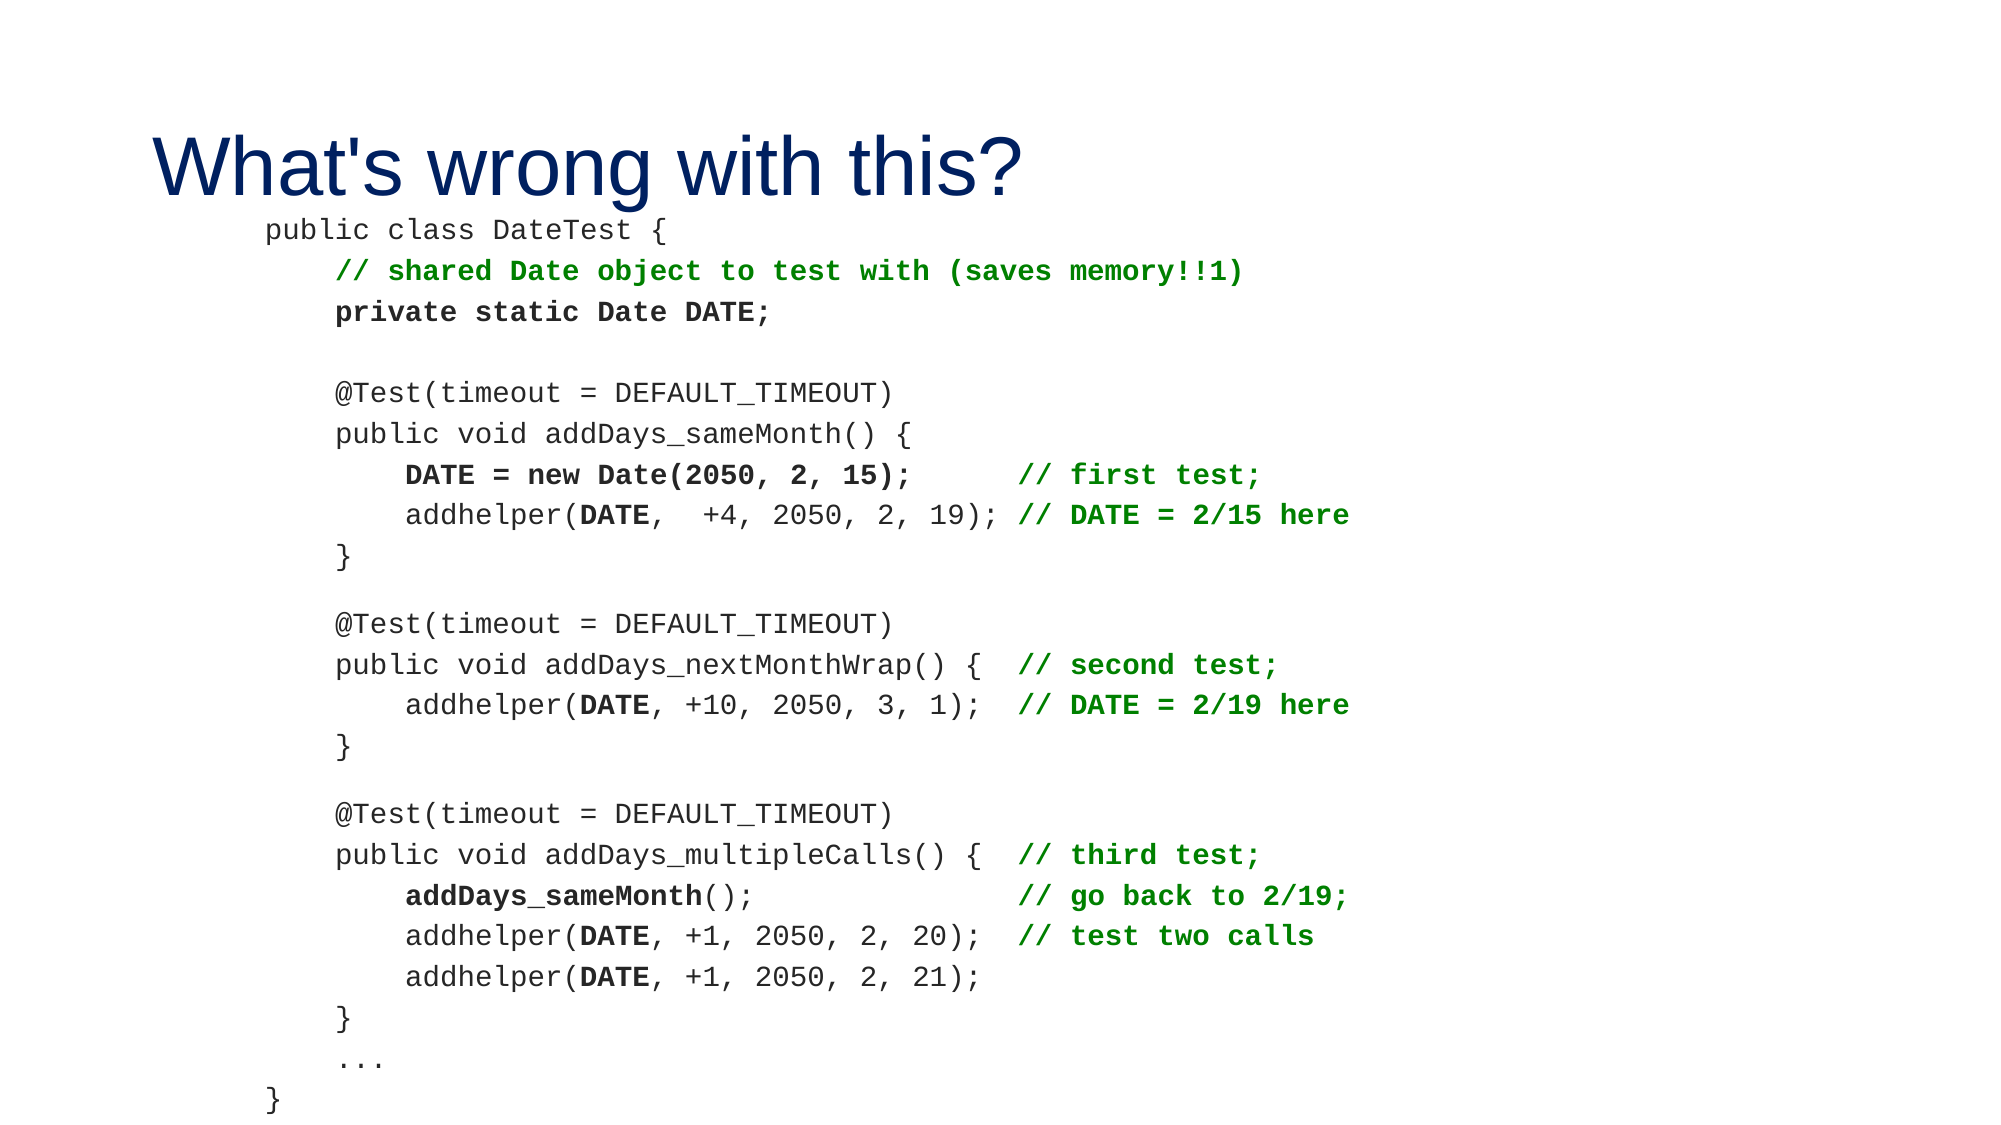

# What's wrong with this?
public class DateTest {
    // shared Date object to test with (saves memory!!1)
    private static Date DATE;

    @Test(timeout = DEFAULT_TIMEOUT)
    public void addDays_sameMonth() {
        DATE = new Date(2050, 2, 15);      // first test;
        addhelper(DATE,  +4, 2050, 2, 19); // DATE = 2/15 here
    }

    @Test(timeout = DEFAULT_TIMEOUT)
    public void addDays_nextMonthWrap() {  // second test;
        addhelper(DATE, +10, 2050, 3, 1);  // DATE = 2/19 here
    }

    @Test(timeout = DEFAULT_TIMEOUT)
    public void addDays_multipleCalls() {  // third test;
        addDays_sameMonth();               // go back to 2/19;
        addhelper(DATE, +1, 2050, 2, 20);  // test two calls
        addhelper(DATE, +1, 2050, 2, 21);
    }
    ...
}